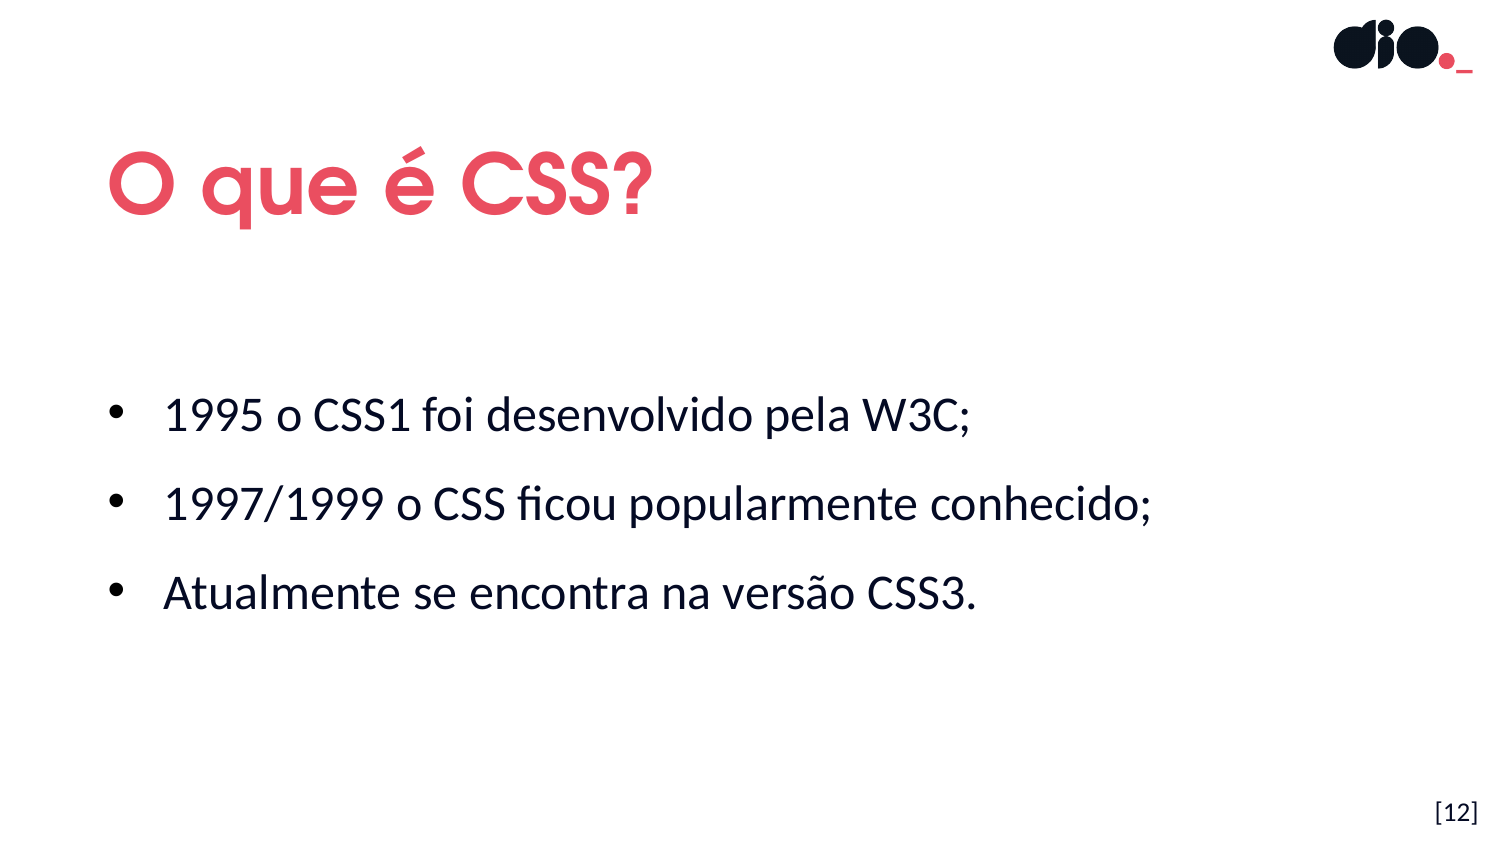

O que é CSS?
1995 o CSS1 foi desenvolvido pela W3C;
1997/1999 o CSS ficou popularmente conhecido;
Atualmente se encontra na versão CSS3.
[12]